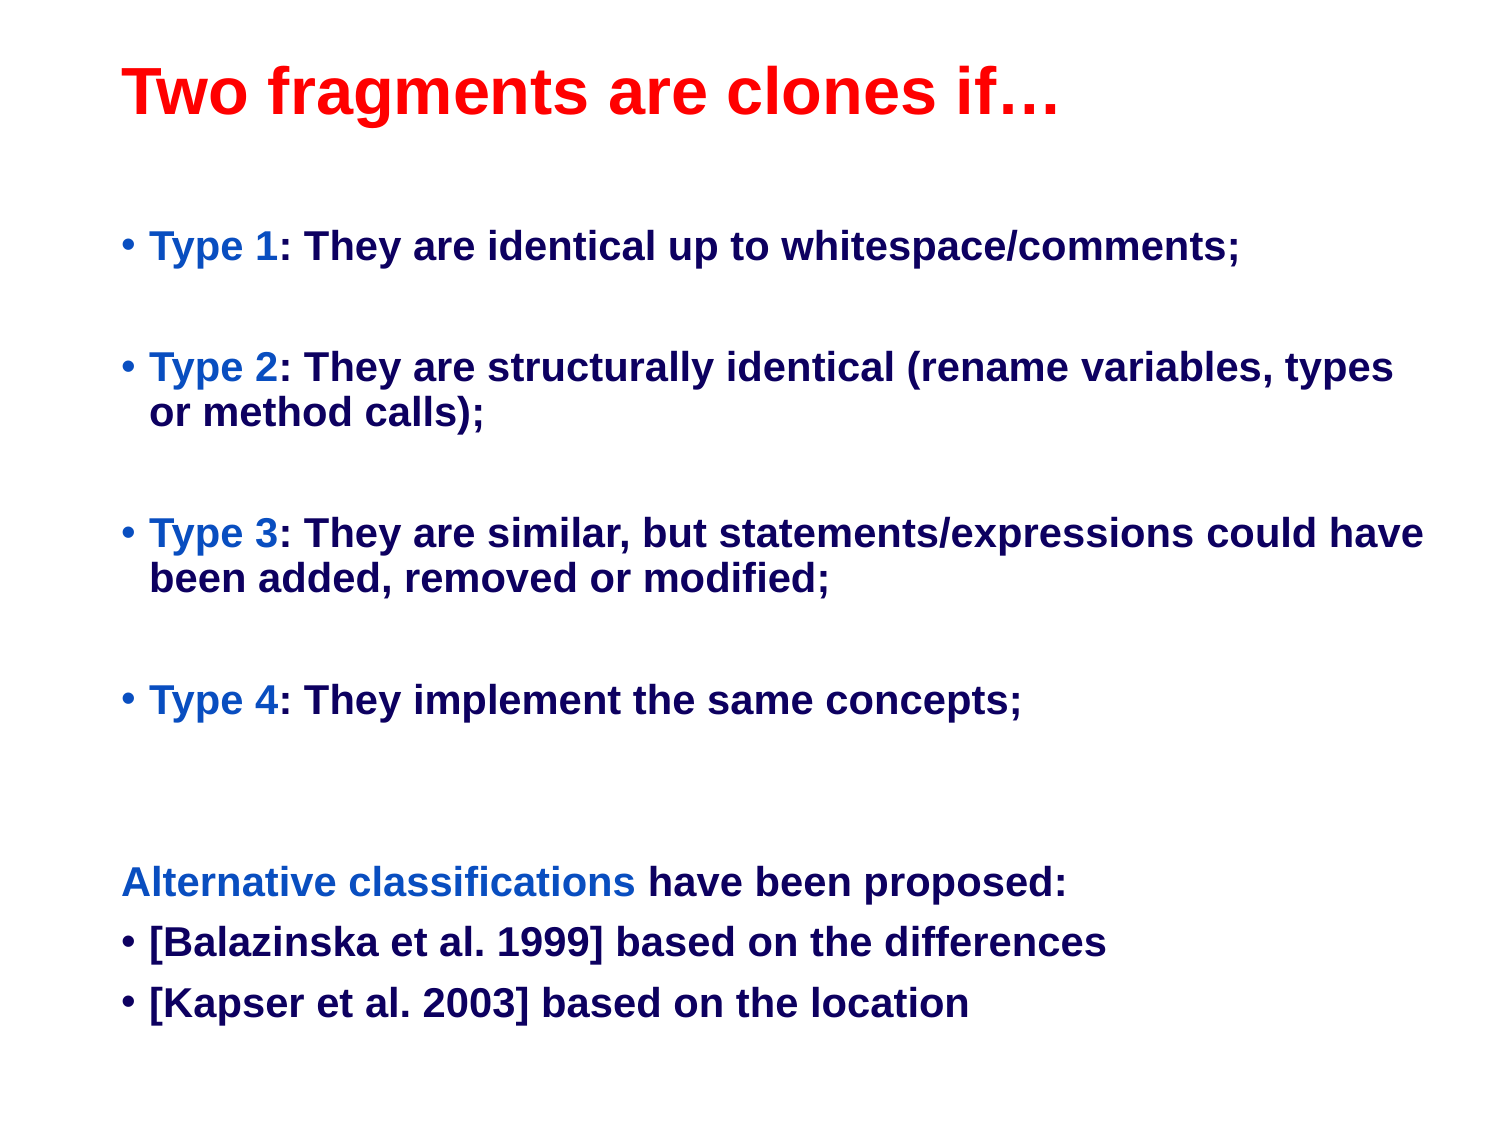

# Two fragments are clones if…
Type 1: They are identical up to whitespace/comments;

Type 2: They are structurally identical (rename variables, types or method calls);

Type 3: They are similar, but statements/expressions could have been added, removed or modified;

Type 4: They implement the same concepts;

Alternative classifications have been proposed:
[Balazinska et al. 1999] based on the differences
[Kapser et al. 2003] based on the location